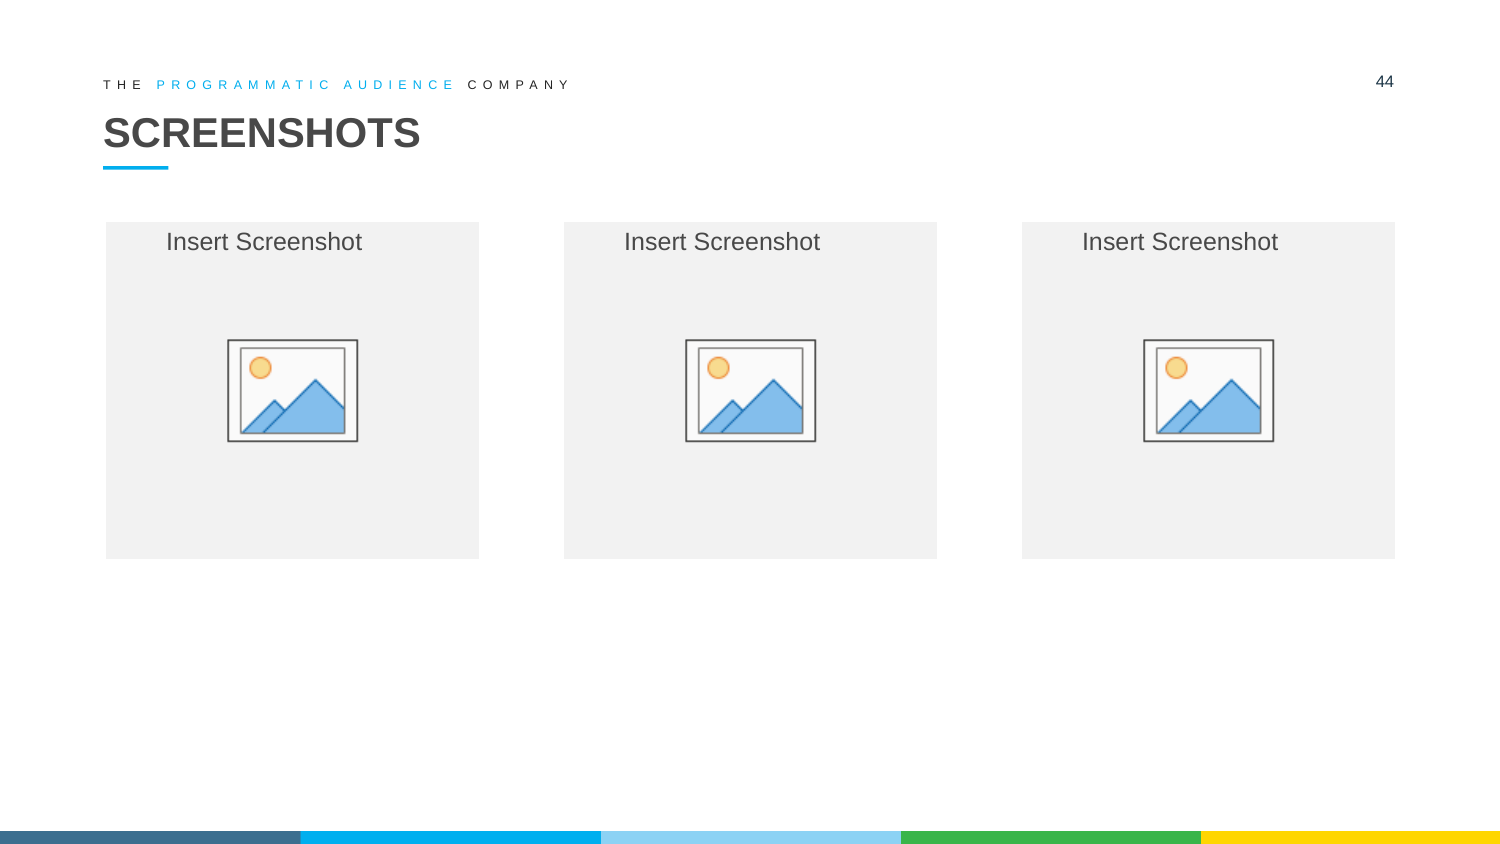

44
THE PROGRAMMATIC AUDIENCE COMPANY
# SCREENSHOTS